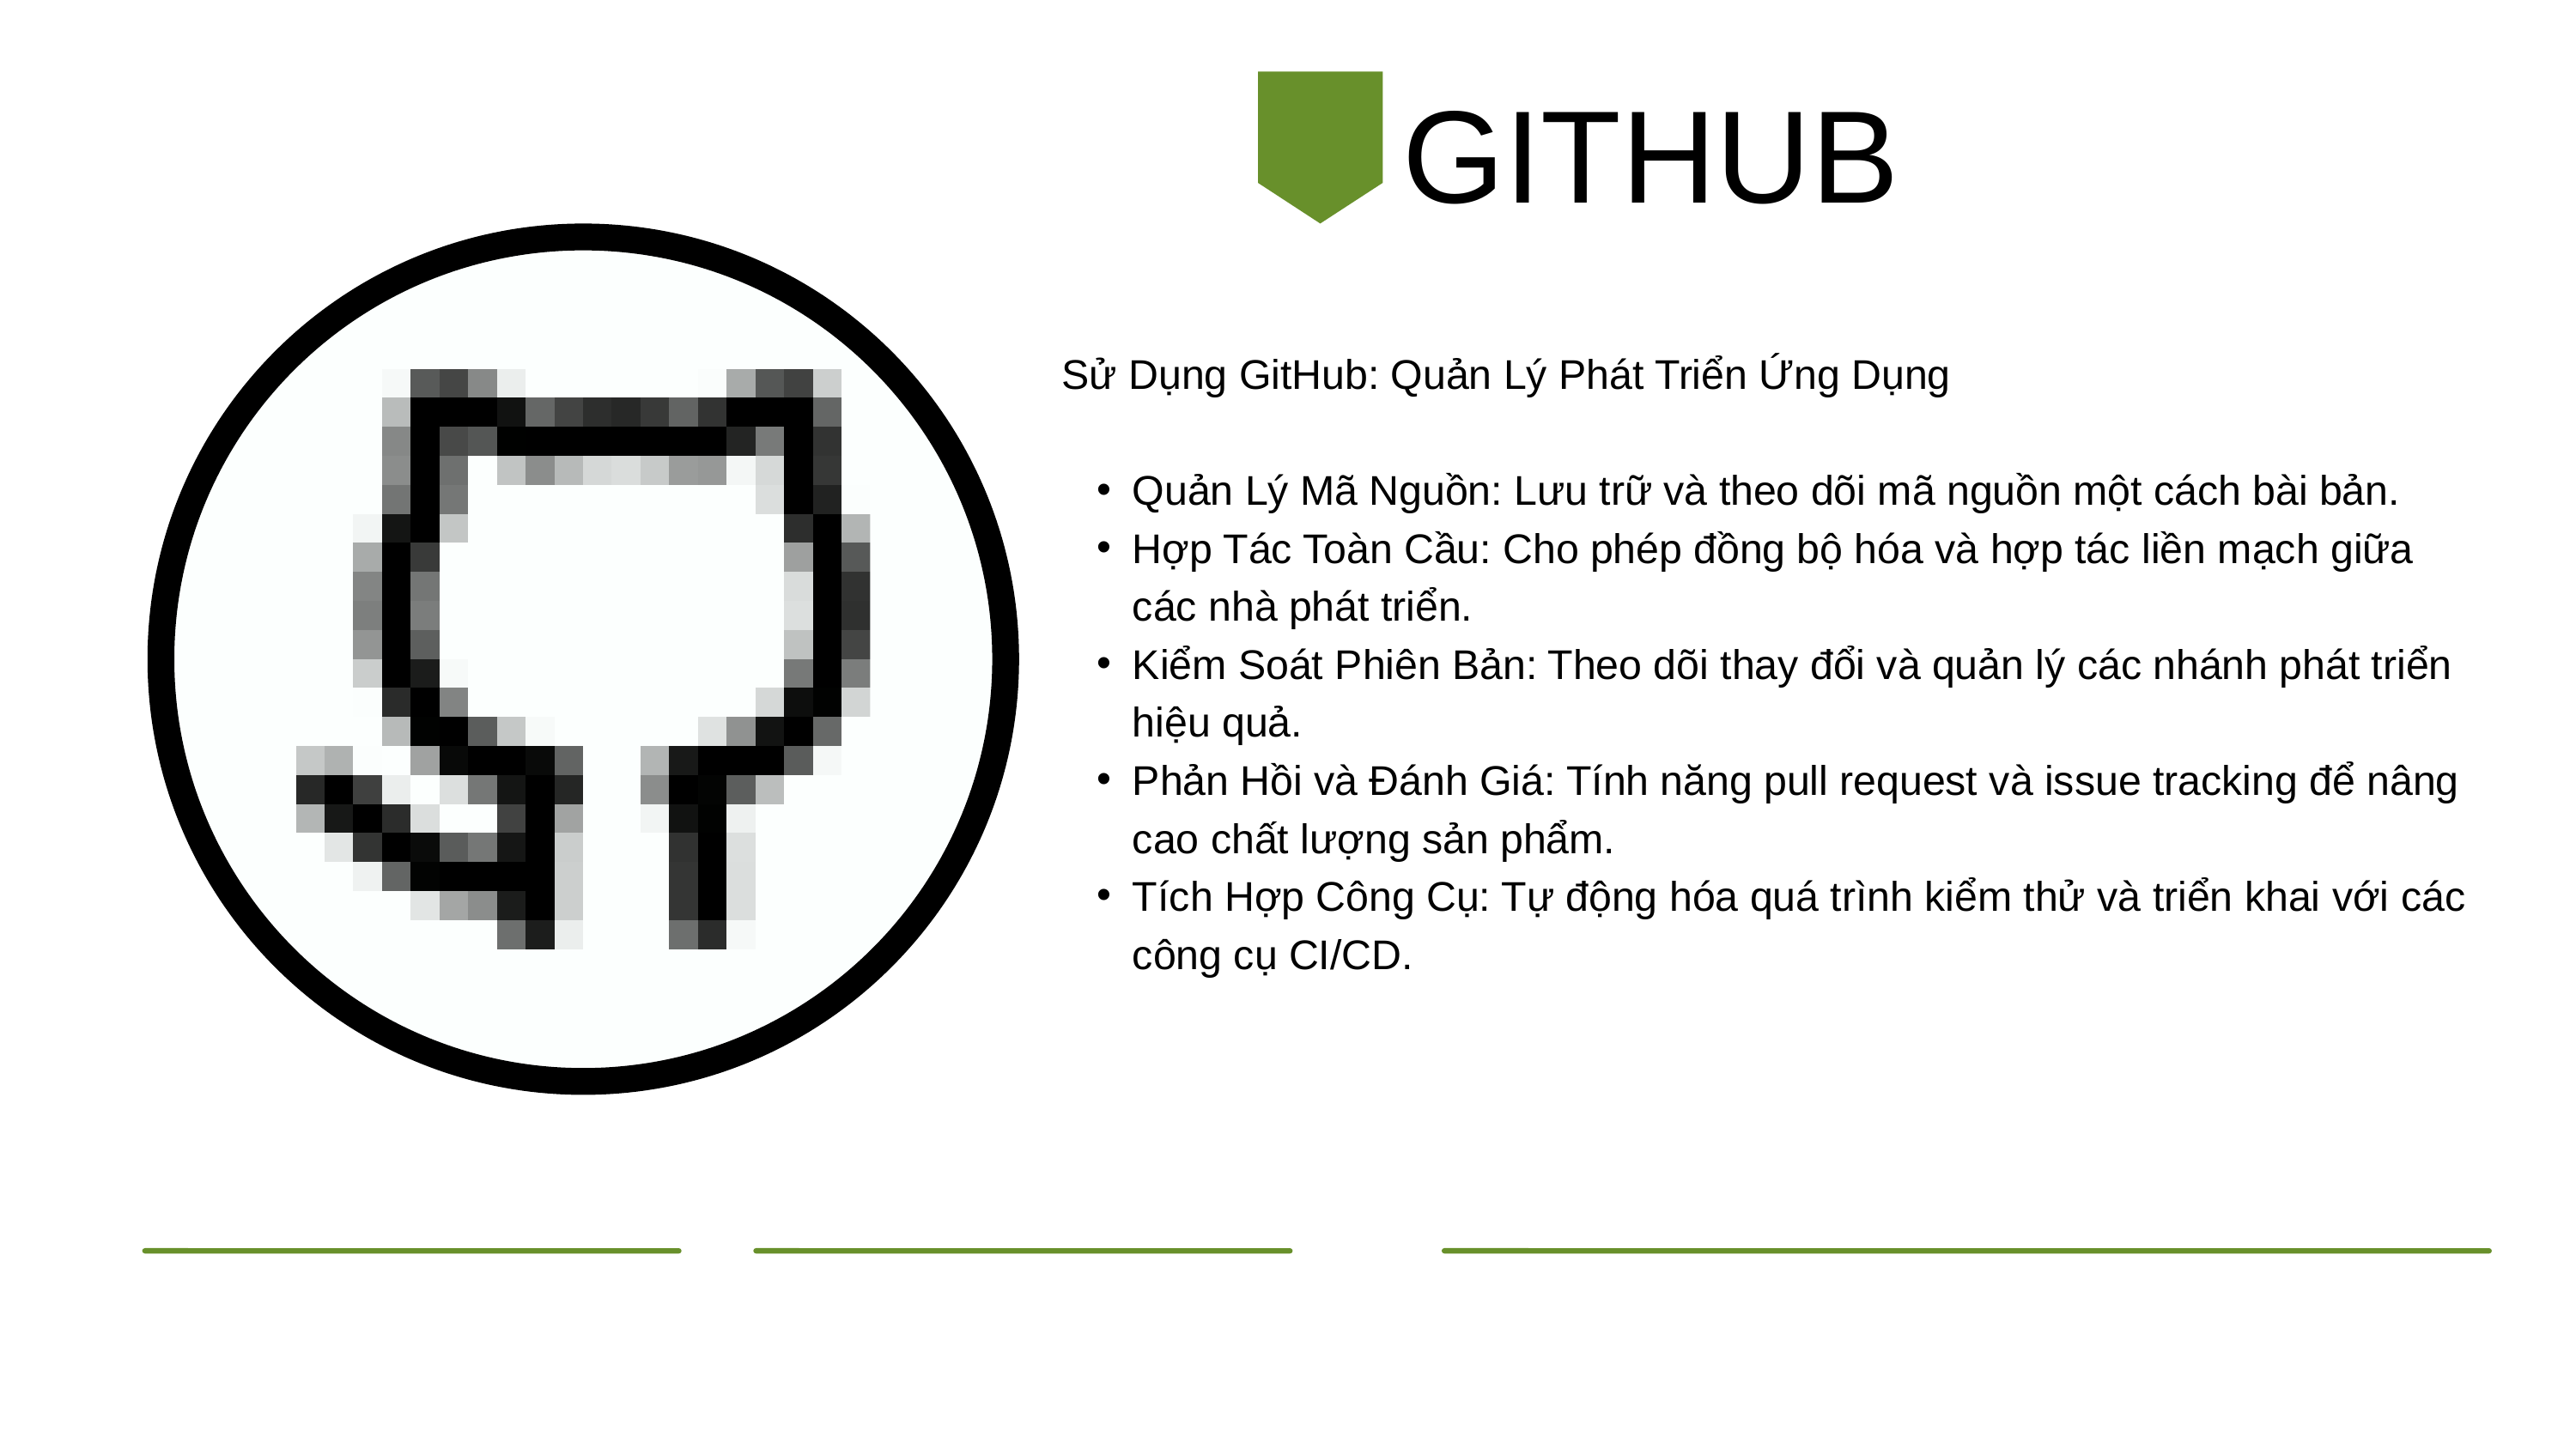

GITHUB

Sử Dụng GitHub: Quản Lý Phát Triển Ứng Dụng

Quản Lý Mã Nguồn: Lưu trữ và theo dõi mã nguồn một cách bài bản.
Hợp Tác Toàn Cầu: Cho phép đồng bộ hóa và hợp tác liền mạch giữa các nhà phát triển.
Kiểm Soát Phiên Bản: Theo dõi thay đổi và quản lý các nhánh phát triển hiệu quả.
Phản Hồi và Đánh Giá: Tính năng pull request và issue tracking để nâng cao chất lượng sản phẩm.
Tích Hợp Công Cụ: Tự động hóa quá trình kiểm thử và triển khai với các công cụ CI/CD.